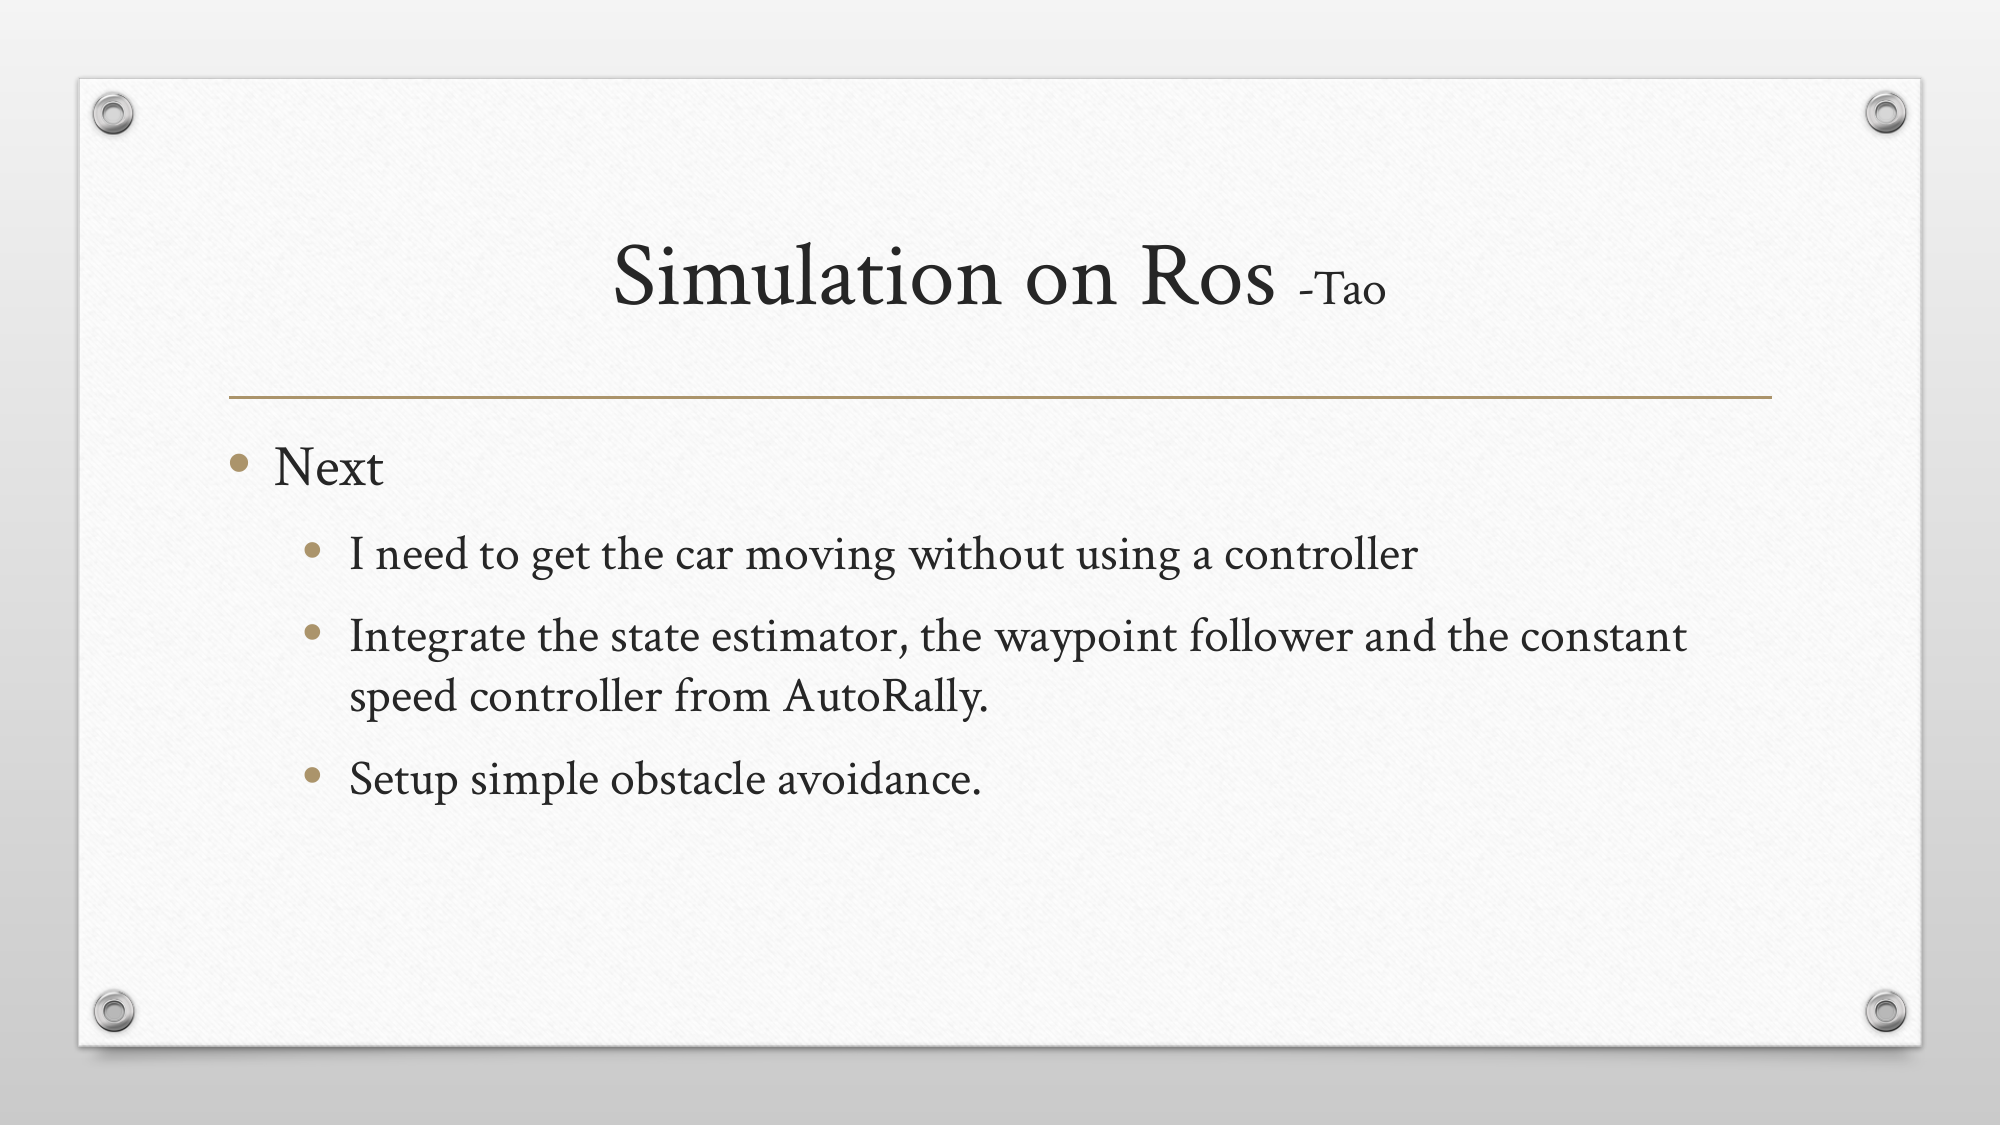

# Simulation on Ros -Tao
Next
I need to get the car moving without using a controller
Integrate the state estimator, the waypoint follower and the constant speed controller from AutoRally.
Setup simple obstacle avoidance.